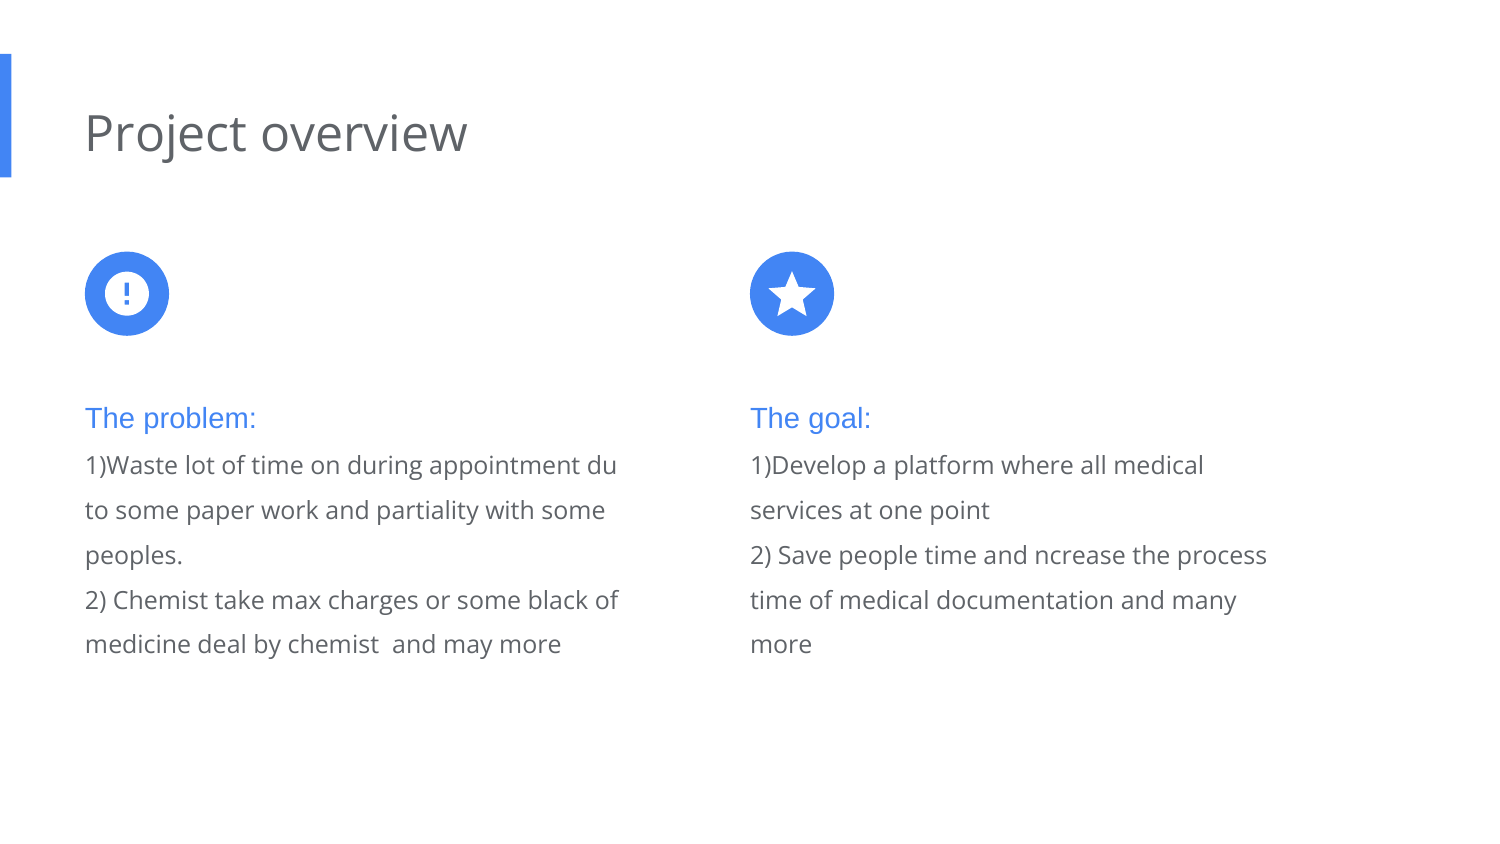

Project overview

The problem:
1)Waste lot of time on during appointment du to some paper work and partiality with some peoples.
2) Chemist take max charges or some black of medicine deal by chemist  and may more
The goal:
1)Develop a platform where all medical services at one point
2) Save people time and ncrease the process time of medical documentation and many more